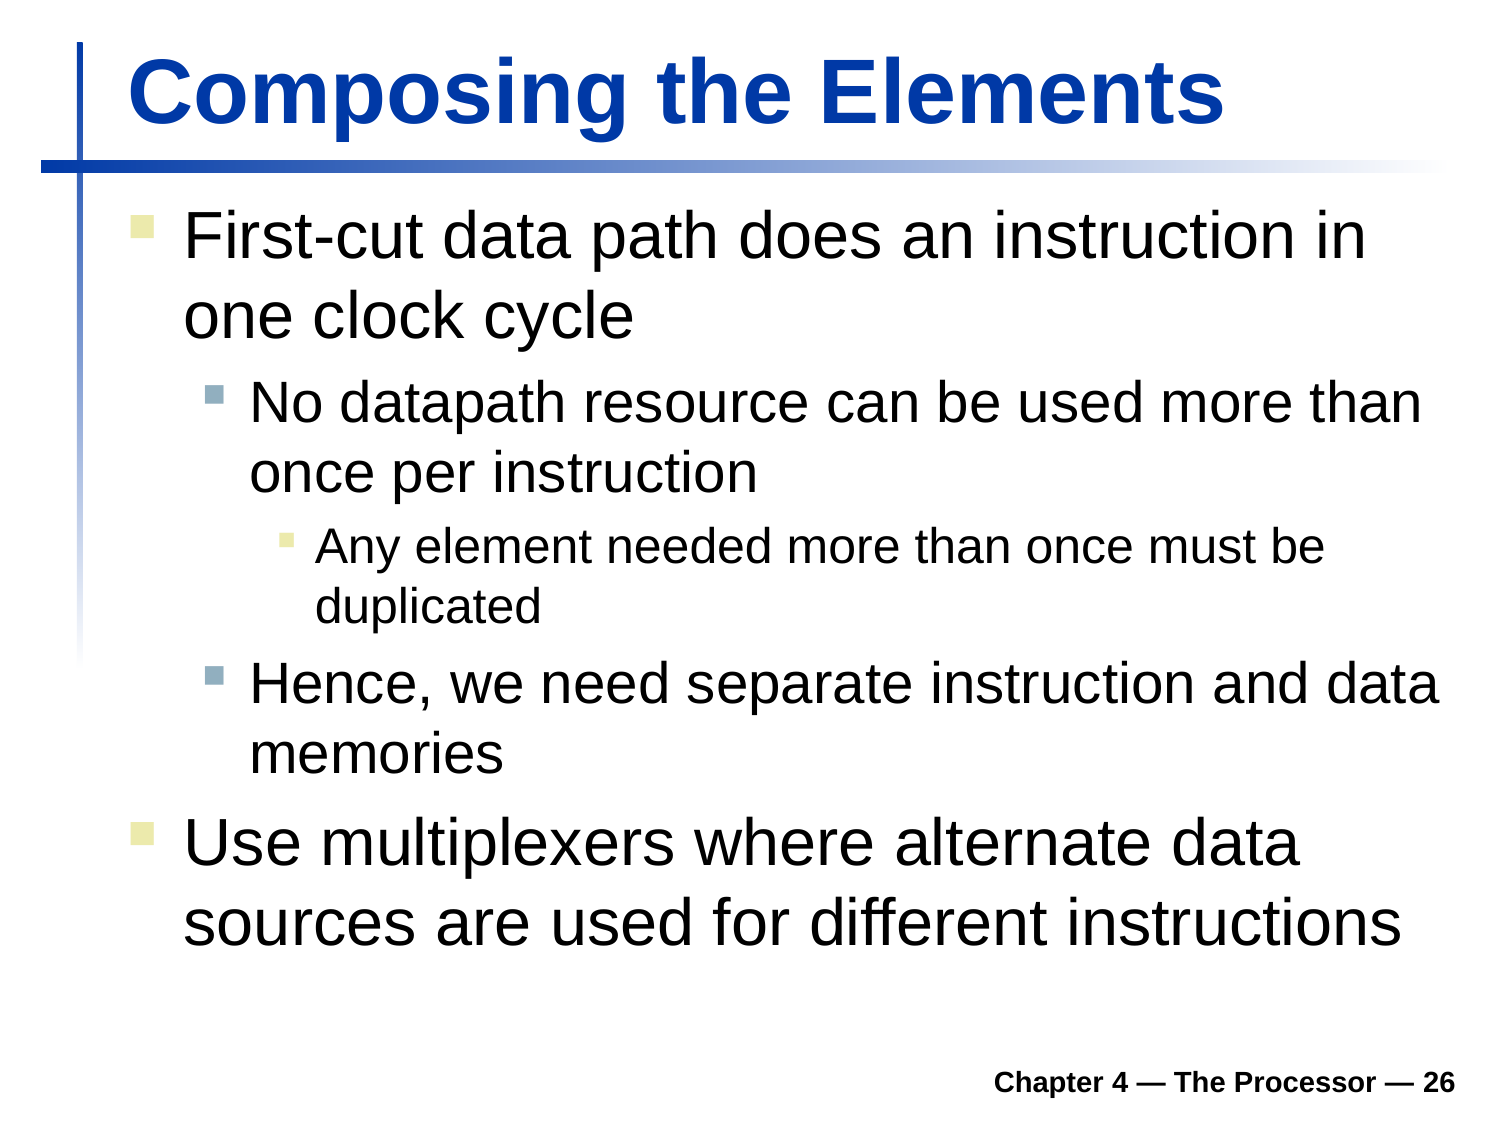

# Composing the Elements
First-cut data path does an instruction in one clock cycle
No datapath resource can be used more than once per instruction
Any element needed more than once must be duplicated
Hence, we need separate instruction and data memories
Use multiplexers where alternate data sources are used for different instructions
Chapter 4 — The Processor — 26